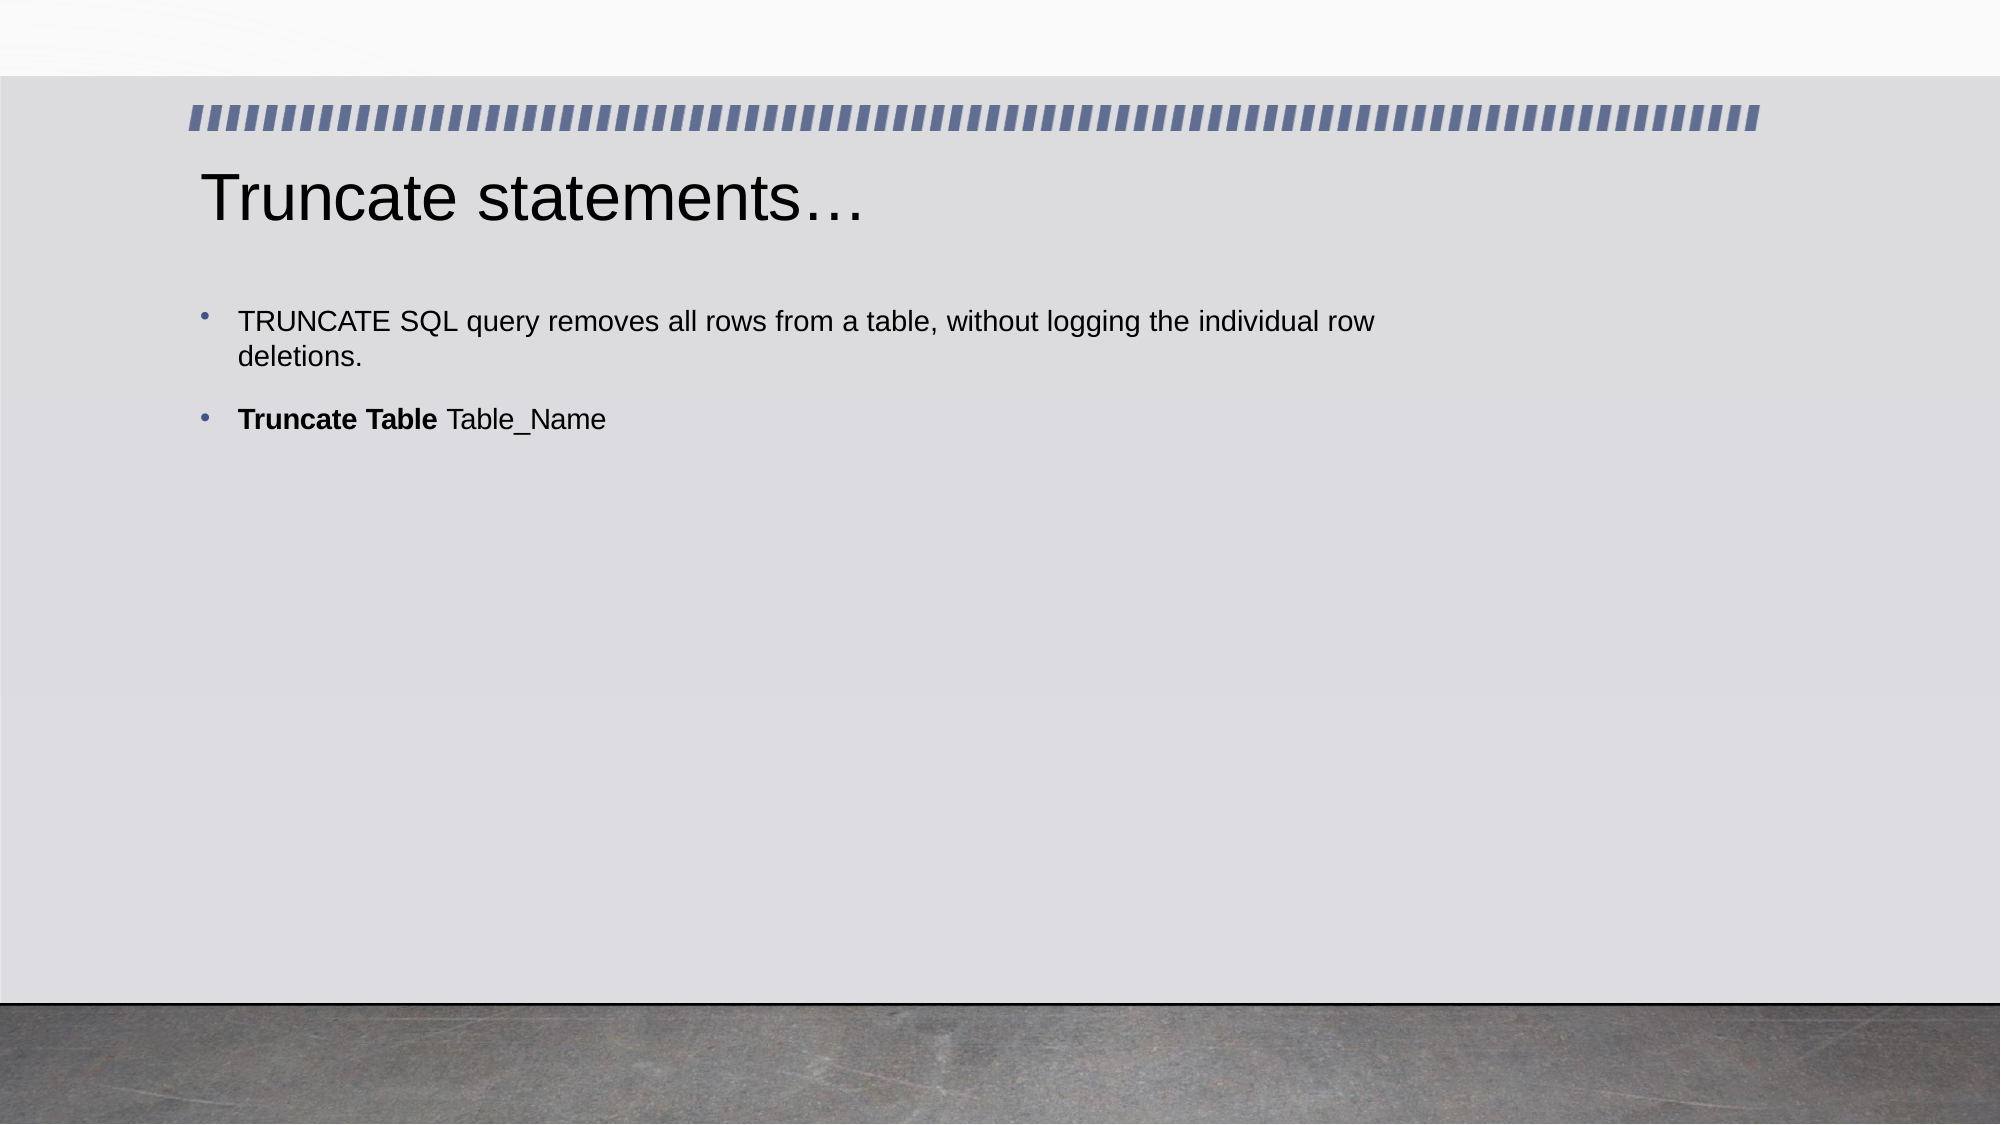

# Truncate statements…
TRUNCATE SQL query removes all rows from a table, without logging the individual row deletions.
Truncate Table Table_Name